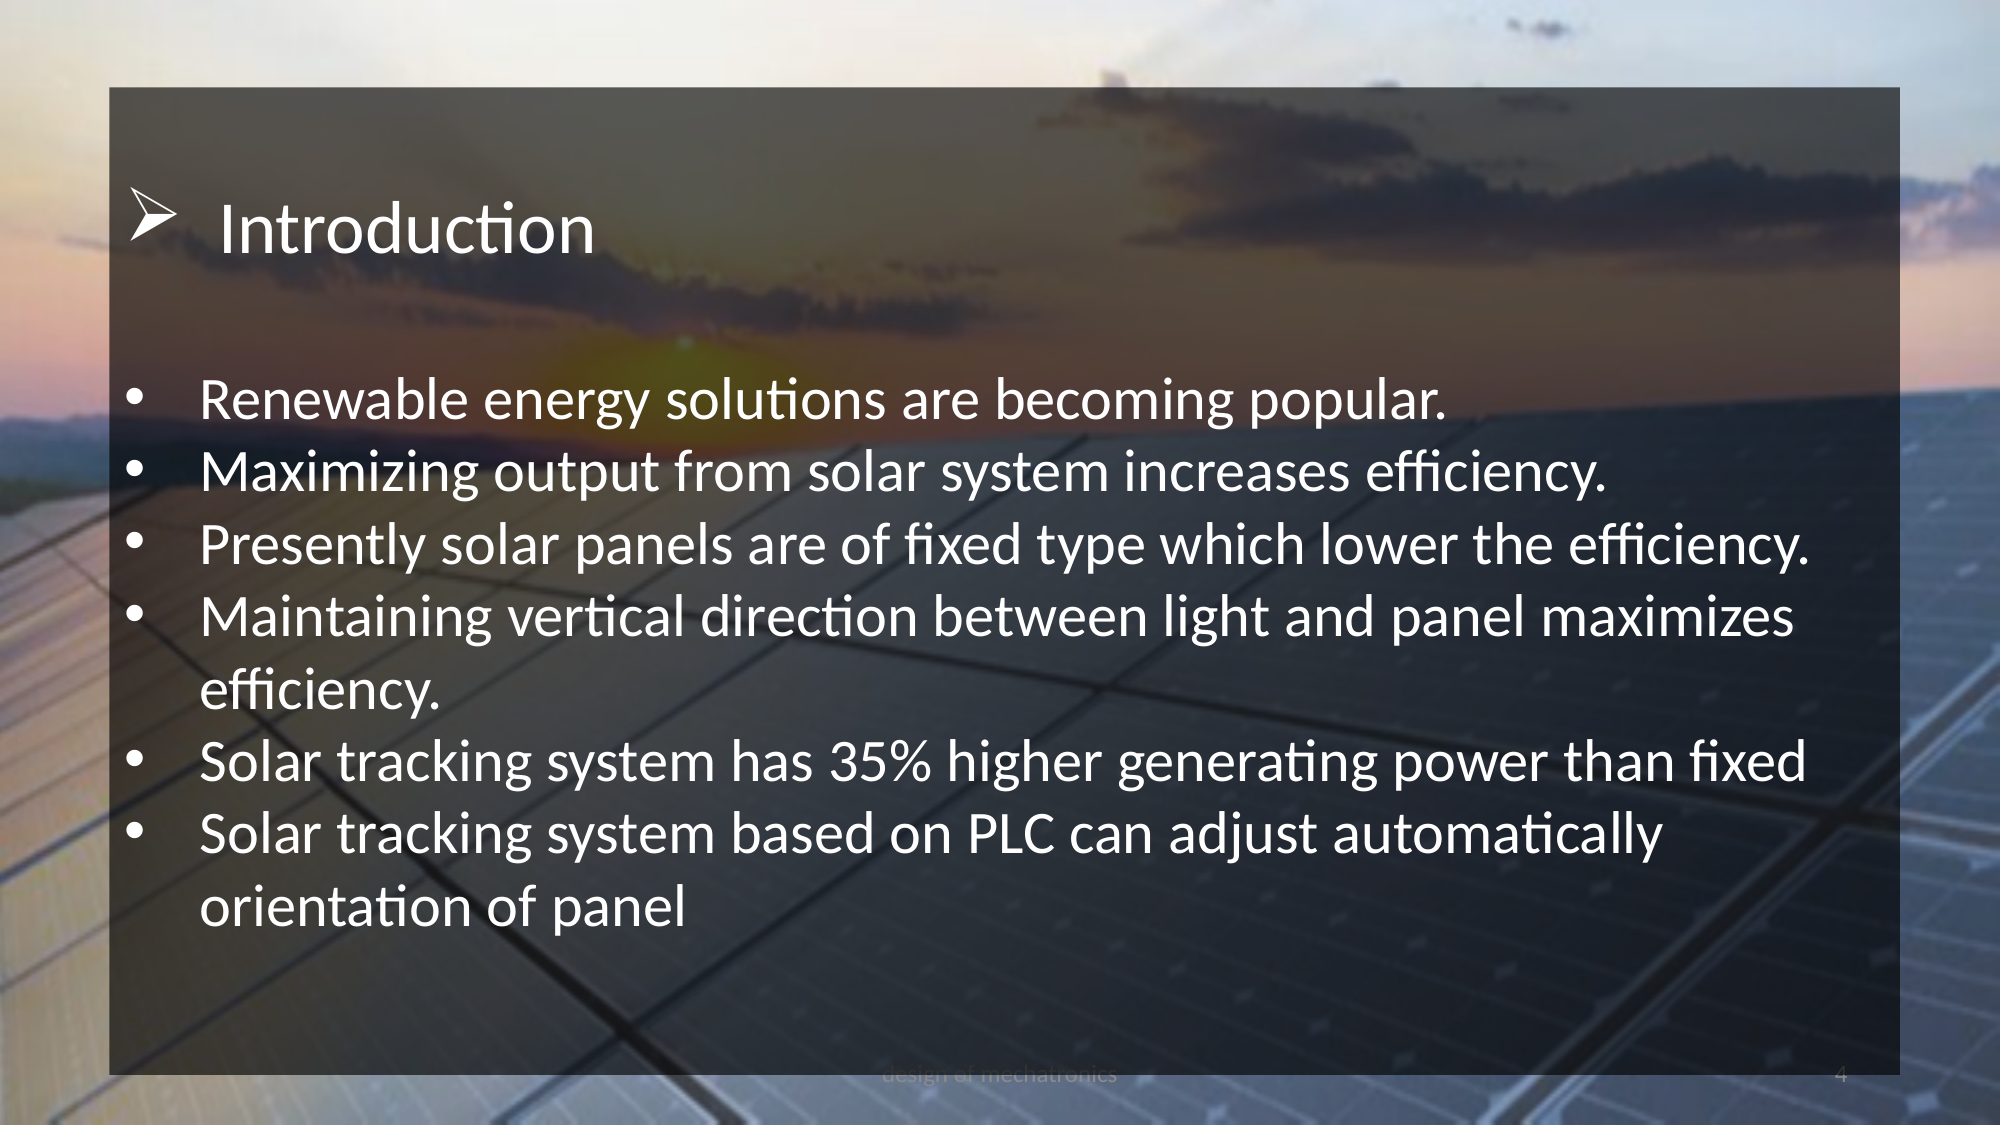

CONTENT

INTRODUCTION
WHAT IS SOLAR TRACKERS
NEED OF SOLAR TRACKERS
TYPES OF SOLAR TRACKERS
INTERNAL BIOCK DIAGREM
WORKING PRINCIPLE
HARDWARE COPONENTS OF SOLAR TRACKER
COMPARISON OF STATIONARY VS TRACKED SOLAR ENERGY
ADVANTAGES & DISADVANTAGES
CONCLUTION
REFERENCE
Introduction

Renewable energy solutions are becoming popular.
Maximizing output from solar system increases efficiency.
Presently solar panels are of fixed type which lower the efficiency.
Maintaining vertical direction between light and panel maximizes efficiency.
Solar tracking system has 35% higher generating power than fixed
Solar tracking system based on PLC can adjust automatically orientation of panel

design of mechatronics
4